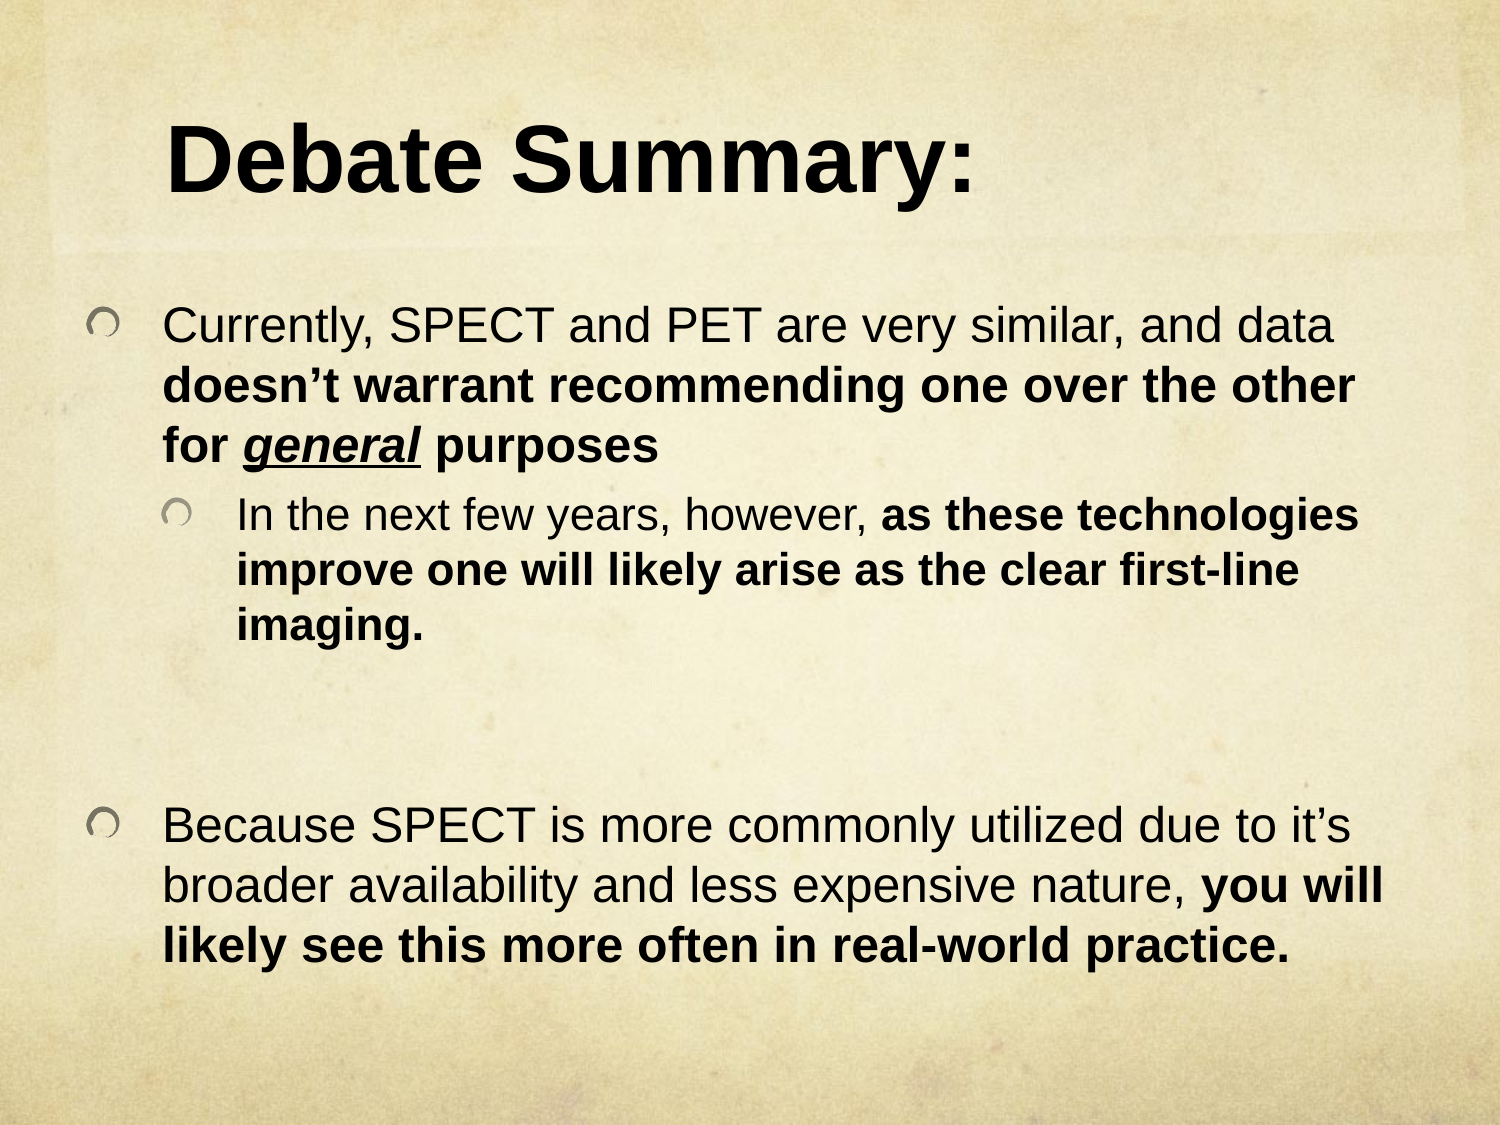

# Debate Summary:
Currently, SPECT and PET are very similar, and data doesn’t warrant recommending one over the other for general purposes
In the next few years, however, as these technologies improve one will likely arise as the clear first-line imaging.

Because SPECT is more commonly utilized due to it’s broader availability and less expensive nature, you will likely see this more often in real-world practice.